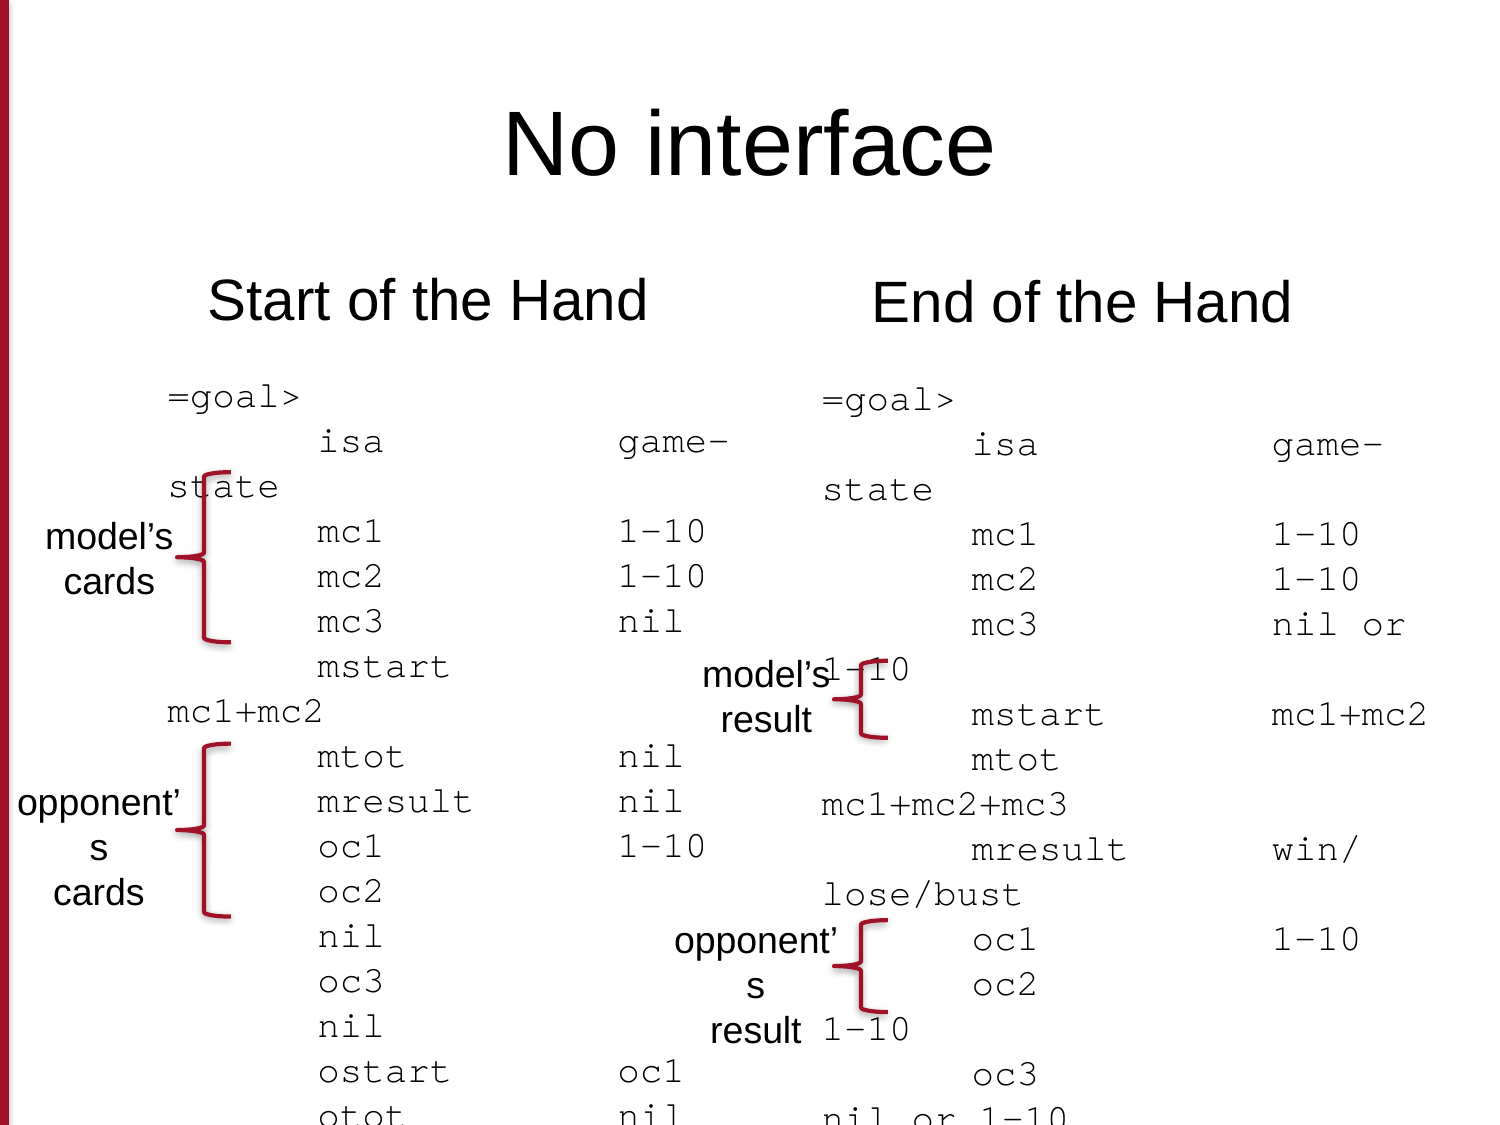

# No interface
Start of the Hand
End of the Hand
=goal>
	isa 		game-state
	mc1 		1-10
	mc2 		1-10
	mc3 		nil
	mstart 	mc1+mc2
	mtot		nil
	mresult	nil
	oc1 		1-10
	oc2			nil
	oc3			nil
	ostart		oc1
	otot		nil
	oresult	nil
	state 		start
=goal>
	isa 		game-state
	mc1 		1-10
	mc2 		1-10
	mc3 		nil or 1-10
	mstart 	mc1+mc2
	mtot		mc1+mc2+mc3
	mresult	win/lose/bust
	oc1 		1-10
	oc2			1-10
	oc3			nil or 1-10
	ostart		oc1
	otot		oc1+oc2+oc3
	oresult	win/lose/bust
	state 		done

model’s cards
model’s result

opponent’s
cards
opponent’s
result